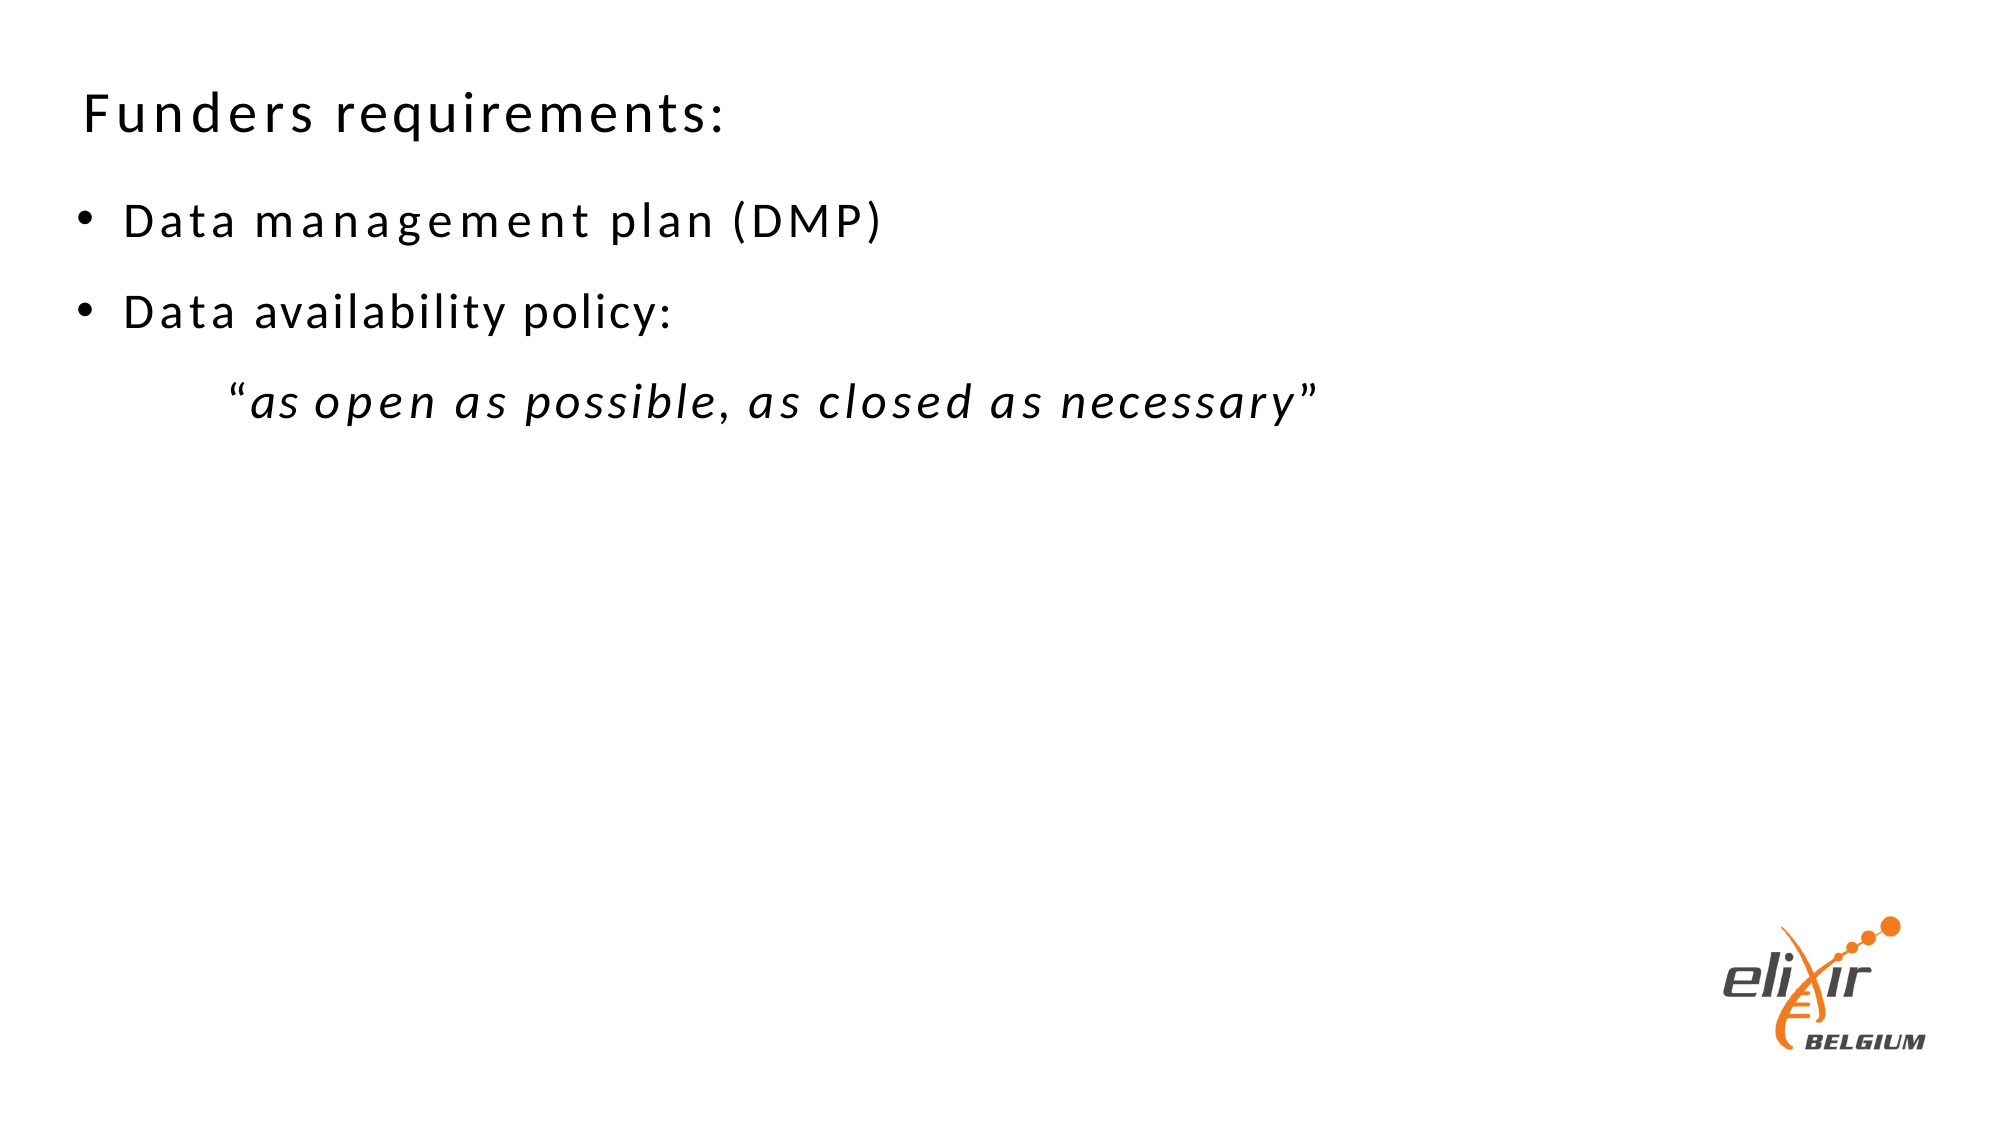

# Funders requirements:
Data management plan (DMP)
Data availability policy:
“as open as possible, as closed as necessary”